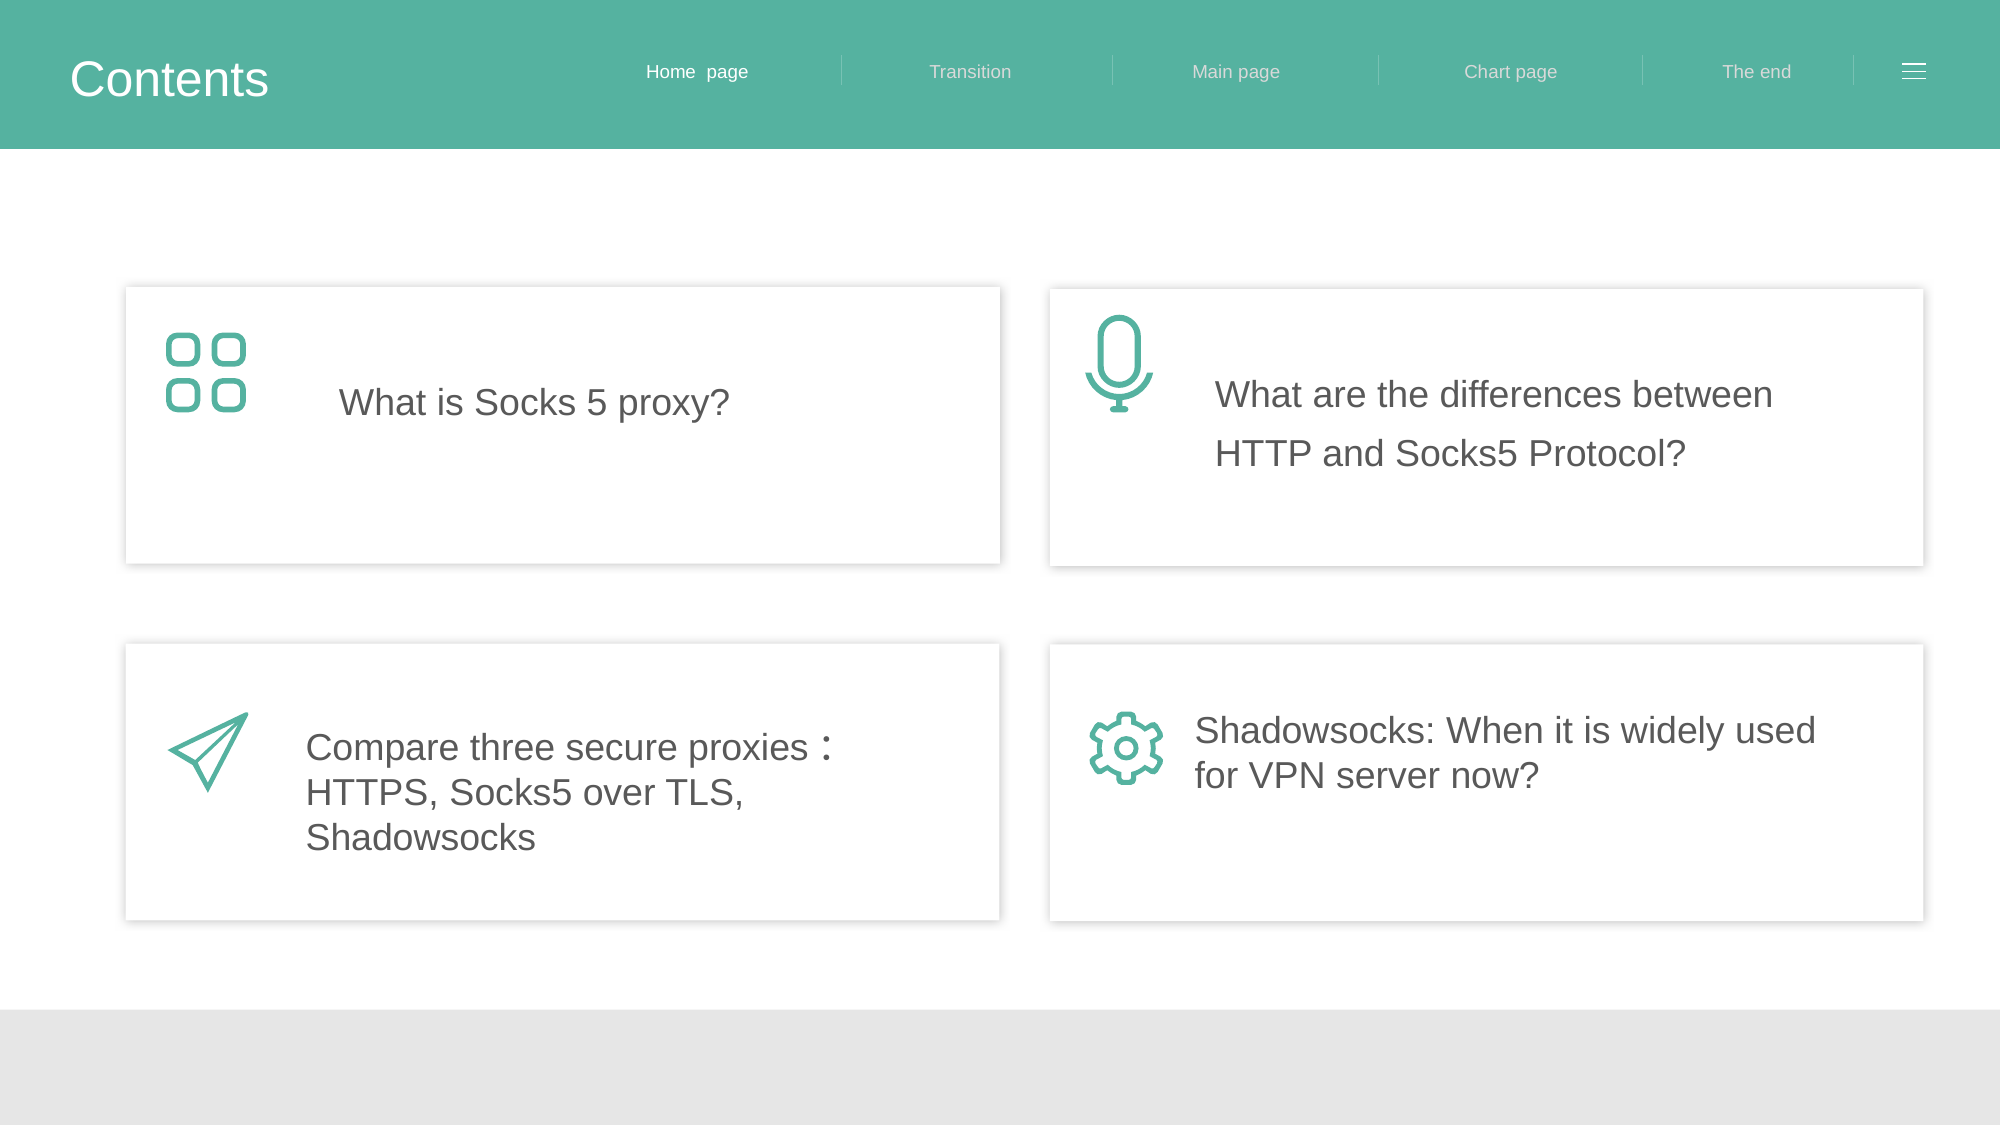

Contents
Home  page
Transition
Main page
Chart page
The end

What are the differences between HTTP and Socks5 Protocol?
What is Socks 5 proxy?

Shadowsocks: When it is widely used for VPN server now?

Compare three secure proxies：HTTPS, Socks5 over TLS, Shadowsocks